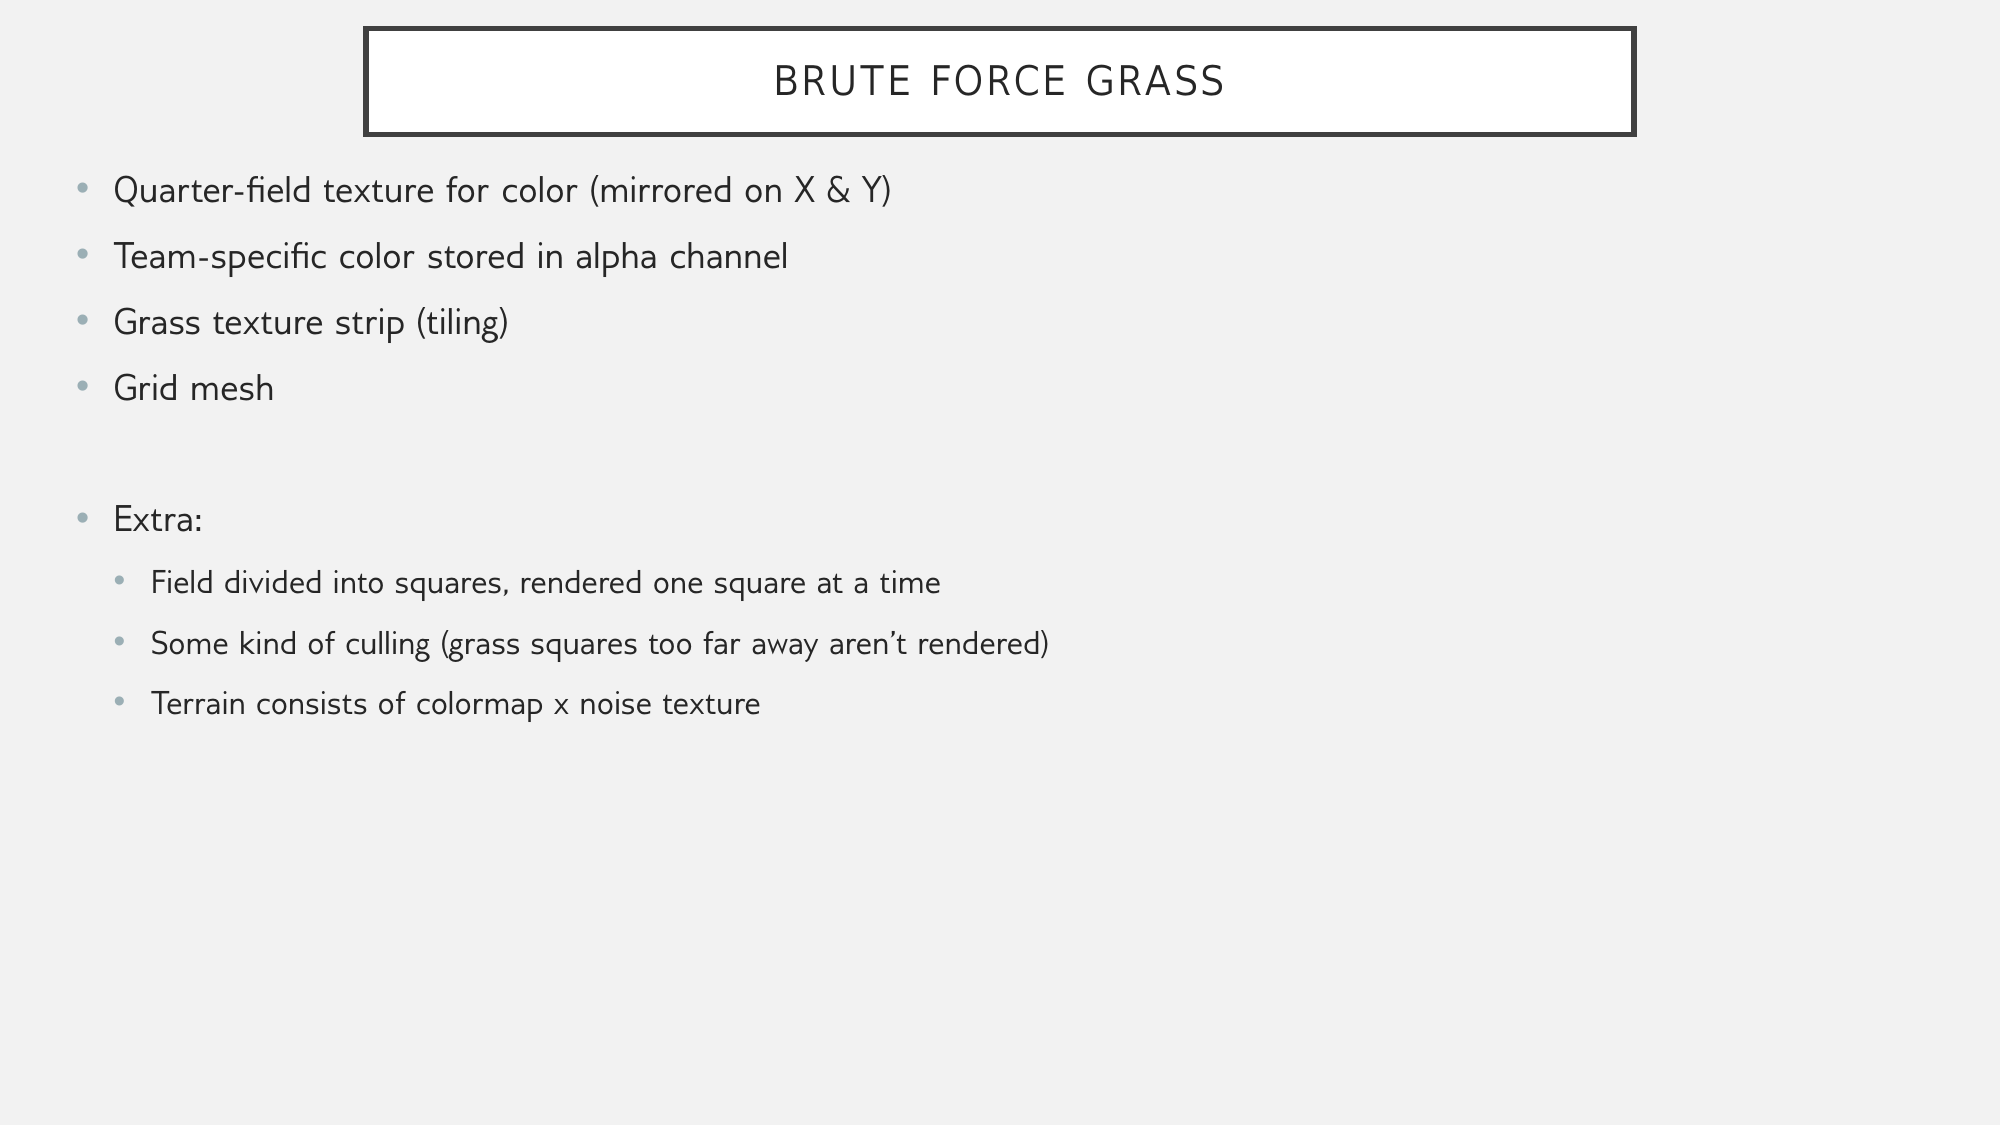

# BRUTE FORCE GRASS
Quarter-field texture for color (mirrored on X & Y)
Team-specific color stored in alpha channel
Grass texture strip (tiling)
Grid mesh

Extra:
Field divided into squares, rendered one square at a time
Some kind of culling (grass squares too far away aren’t rendered)
Terrain consists of colormap x noise texture